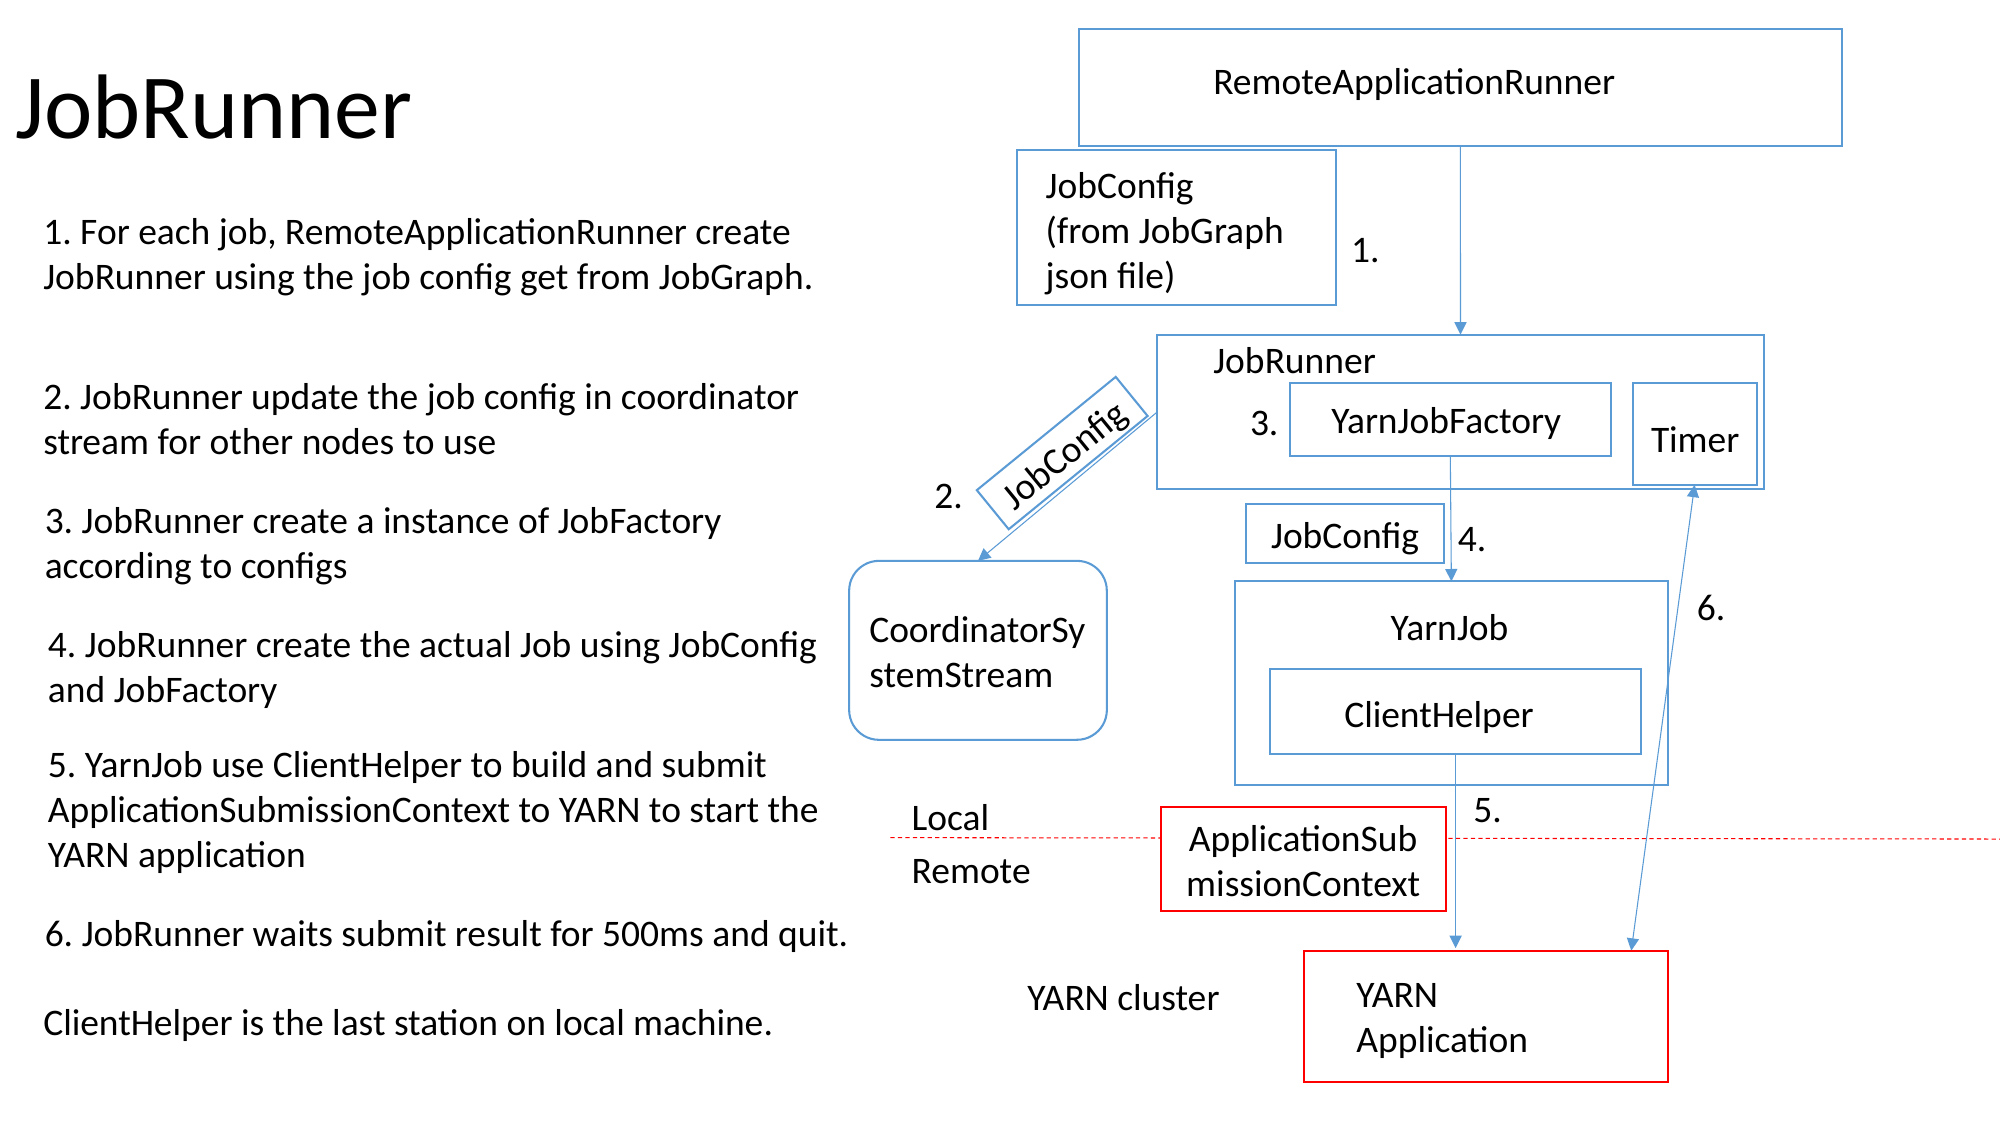

# JobRunner

RemoteApplicationRunner

JobConfig
(from JobGraph json file)
1. For each job, RemoteApplicationRunner create JobRunner using the job config get from JobGraph.
1.
JobRunner

2. JobRunner update the job config in coordinator stream for other nodes to use

YarnJobFactory
3.
Timer
JobConfig
2.
3. JobRunner create a instance of JobFactory according to configs
JobConfig
4.

6.

YarnJob
CoordinatorSystemStream
4. JobRunner create the actual Job using JobConfig and JobFactory

ClientHelper
5. YarnJob use ClientHelper to build and submit ApplicationSubmissionContext to YARN to start the YARN application
5.
Local
ApplicationSubmissionContext
Remote
6. JobRunner waits submit result for 500ms and quit.

YARN Application
YARN cluster
ClientHelper is the last station on local machine.